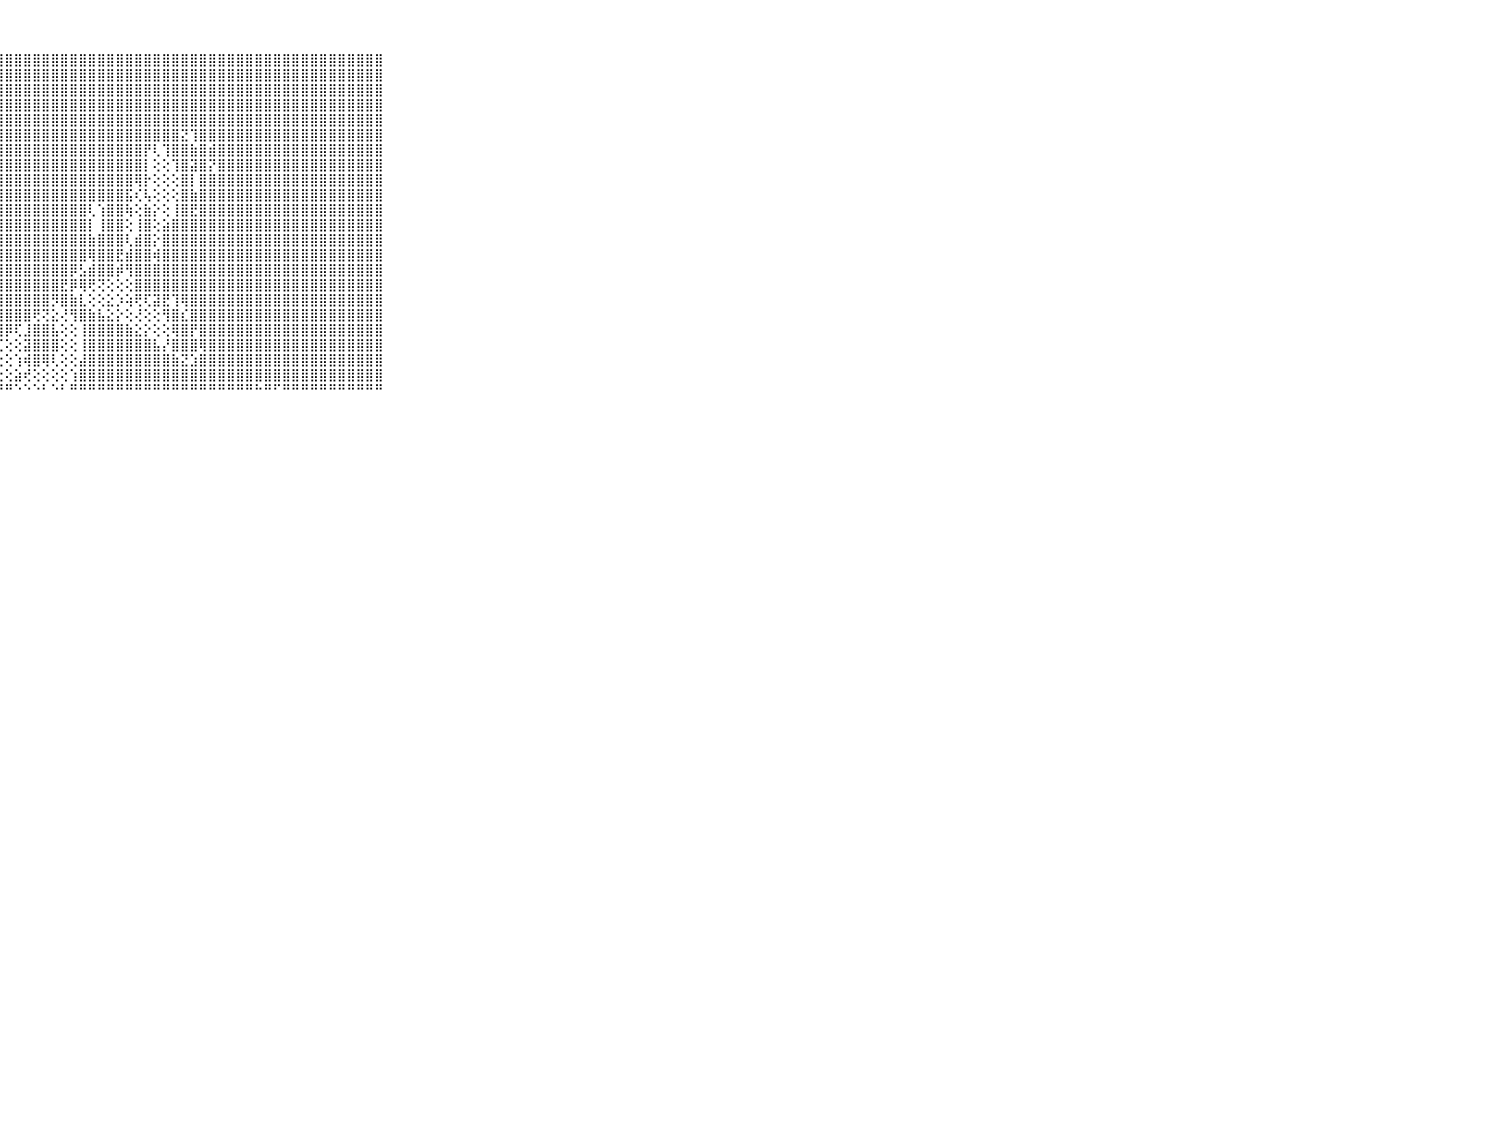

⠀⠀⠀⠀⠀⠀⠀⠀⠀⠀⠀⣿⣿⣿⣿⣿⣿⣿⣿⣿⣿⣿⣿⣿⣿⣿⣿⣿⣿⣿⣿⣿⣿⣿⣿⣿⣿⣿⣿⣿⣿⣿⣿⣿⣿⣿⣿⣿⣿⣿⣿⣿⣿⣿⣿⣿⣿⣿⣿⣿⣿⣿⣿⣿⣿⣿⣿⣿⣿⠀⠀⠀⠀⠀⠀⠀⠀⠀⠀⠀⠀
⠀⠀⠀⠀⠀⠀⠀⠀⠀⠀⠀⣿⣿⣿⣿⣿⣿⣿⣿⣿⣿⣿⣿⣿⣿⣿⣿⣿⣿⣿⣿⣿⣿⣿⣿⣿⣿⣿⣿⣿⣿⣿⣿⣿⣿⣿⣿⣿⣿⣿⣿⣿⣿⣿⣿⣿⣿⣿⣿⣿⣿⣿⣿⣿⣿⣿⣿⣿⣿⠀⠀⠀⠀⠀⠀⠀⠀⠀⠀⠀⠀
⠀⠀⠀⠀⠀⠀⠀⠀⠀⠀⠀⣿⣿⣿⣿⣿⣿⣿⣿⣿⣿⣿⣿⣿⣿⣿⣿⣿⣿⣿⣿⣿⣿⣿⣿⣿⣿⣿⣿⣿⣿⣿⣿⣿⣿⣿⣿⣿⣿⣿⣿⣿⣿⣿⣿⣿⣿⣿⣿⣿⣿⣿⣿⣿⣿⣿⣿⣿⣿⠀⠀⠀⠀⠀⠀⠀⠀⠀⠀⠀⠀
⠀⠀⠀⠀⠀⠀⠀⠀⠀⠀⠀⣿⣿⣿⣿⣿⣿⣿⣿⣿⣿⣿⣿⣿⣿⣿⣿⣿⣿⣿⣿⣿⣿⣿⣿⣿⣿⣿⣿⣿⣿⣿⣿⣿⣿⣿⣿⣿⣿⣿⣿⣿⣿⣿⣿⣿⣿⣿⣿⣿⣿⣿⣿⣿⣿⣿⣿⣿⣿⠀⠀⠀⠀⠀⠀⠀⠀⠀⠀⠀⠀
⠀⠀⠀⠀⠀⠀⠀⠀⠀⠀⠀⣿⣿⣿⣿⣿⣿⣿⣿⣿⣿⣿⣿⣿⣿⣿⣿⣿⣿⣿⣿⣿⣿⣿⣿⣿⣿⣿⣿⣿⣿⣿⣿⣿⣿⣿⣿⣿⣿⣿⣿⣿⣿⣿⣿⣿⣿⣿⣿⣿⣿⣿⣿⣿⣿⣿⣿⣿⣿⠀⠀⠀⠀⠀⠀⠀⠀⠀⠀⠀⠀
⠀⠀⠀⠀⠀⠀⠀⠀⠀⠀⠀⣿⣿⣿⣿⣿⣿⣿⣿⣿⣿⣿⣿⣿⣿⣿⣿⣿⣿⣿⣿⣿⣿⣿⣿⣿⣿⣿⣿⣿⣿⣿⣿⣿⣿⣿⣿⣝⢹⣿⣿⣿⣿⣿⣿⣿⣿⣿⣿⣿⣿⣿⣿⣿⣿⣿⣿⣿⣿⠀⠀⠀⠀⠀⠀⠀⠀⠀⠀⠀⠀
⠀⠀⠀⠀⠀⠀⠀⠀⠀⠀⠀⣿⣿⣿⣿⣿⣿⣿⣿⣿⣿⣿⣿⣿⣿⣿⣿⣿⣿⣿⣿⣿⣿⣿⣿⣿⣿⣿⣿⣿⣿⣿⣿⡟⢇⢹⣿⣿⣷⣿⣾⣿⣿⣿⣿⣿⣿⣿⣿⣿⣿⣿⣿⣿⣿⣿⣿⣿⣿⠀⠀⠀⠀⠀⠀⠀⠀⠀⠀⠀⠀
⠀⠀⠀⠀⠀⠀⠀⠀⠀⠀⠀⣿⣿⣿⣿⣿⣿⣿⣿⣿⣿⣿⣿⣿⣿⣿⣿⣿⣿⣿⣿⣿⣿⣿⣿⣿⣿⣿⣿⣿⣿⣿⣿⡇⢕⢕⢹⣿⣽⣿⡝⣿⣿⣿⣿⣿⣿⣿⣿⣿⣿⣿⣿⣿⣿⣿⣿⣿⣿⠀⠀⠀⠀⠀⠀⠀⠀⠀⠀⠀⠀
⠀⠀⠀⠀⠀⠀⠀⠀⠀⠀⠀⣿⣿⣿⣿⣿⣿⣿⣿⣿⣿⣿⣿⣿⣿⣿⣿⣿⣿⣿⣿⣿⣿⣿⣿⣿⣿⣿⣿⣿⣿⣿⢿⡗⢕⢕⢕⣿⡇⣿⣿⣿⣿⣿⣿⣿⣿⣿⣿⣿⣿⣿⣿⣿⣿⣿⣿⣿⣿⠀⠀⠀⠀⠀⠀⠀⠀⠀⠀⠀⠀
⠀⠀⠀⠀⠀⠀⠀⠀⠀⠀⠀⣿⣿⣿⣿⣿⣿⣿⣿⣿⣿⣿⣿⣿⣿⣿⣿⣿⣿⣿⣿⣿⣿⣿⣿⣿⣿⣿⣿⣿⣿⣯⢎⢧⢕⢕⢕⣿⣷⣿⣿⣿⣿⣿⣿⣿⣿⣿⣿⣿⣿⣿⣿⣿⣿⣿⣿⣿⣿⠀⠀⠀⠀⠀⠀⠀⠀⠀⠀⠀⠀
⠀⠀⠀⠀⠀⠀⠀⠀⠀⠀⠀⣿⣿⣿⣿⣿⣿⣿⣿⣿⣿⣿⣿⣿⣿⣿⣿⣿⣿⣿⣿⣿⣿⣿⣿⣿⣿⢇⢱⣿⣿⢷⢕⣷⡕⢕⢸⣿⣟⣿⣿⣿⣿⣿⣿⣿⣿⣿⣿⣿⣿⣿⣿⣿⣿⣿⣿⣿⣿⠀⠀⠀⠀⠀⠀⠀⠀⠀⠀⠀⠀
⠀⠀⠀⠀⠀⠀⠀⠀⠀⠀⠀⣿⣿⣿⣿⣿⣿⣿⣿⣿⣿⣿⣿⣿⣿⣿⣿⣿⣿⣿⣿⣿⣿⣿⣿⣿⣿⡇⢸⣿⣿⢕⢸⣿⢕⣵⣿⣿⣿⣿⣿⣿⣿⣿⣿⣿⣿⣿⣿⣿⣿⣿⣿⣿⣿⣿⣿⣿⣿⠀⠀⠀⠀⠀⠀⠀⠀⠀⠀⠀⠀
⠀⠀⠀⠀⠀⠀⠀⠀⠀⠀⠀⣿⣿⣿⣿⣿⣿⣿⣿⣿⣿⣿⣿⣿⣿⣿⣿⣿⣿⣿⣿⣿⣿⣿⣿⣿⣿⣷⣿⣿⣿⢇⣾⣿⡕⣿⣿⣿⣿⣿⣿⣿⣿⣿⣿⣿⣿⣿⣿⣿⣿⣿⣿⣿⣿⣿⣿⣿⣿⠀⠀⠀⠀⠀⠀⠀⠀⠀⠀⠀⠀
⠀⠀⠀⠀⠀⠀⠀⠀⠀⠀⠀⣿⣿⣿⣿⣿⣿⣿⣿⣿⣿⣿⣿⣿⣿⣿⣿⣿⣿⣿⣿⣿⣿⣿⣿⣿⣿⢿⣿⣿⣟⣾⣿⣿⢾⣿⣿⣿⣿⣿⣿⣿⣿⣿⣿⣿⣿⣿⣿⣿⣿⣿⣿⣿⣿⣿⣿⣿⣿⠀⠀⠀⠀⠀⠀⠀⠀⠀⠀⠀⠀
⠀⠀⠀⠀⠀⠀⠀⠀⠀⠀⠀⣿⣿⣿⣿⣿⣿⣿⣿⣿⣿⣿⣿⣿⣿⣿⣿⣿⣿⣿⣿⣿⣿⣿⣿⡿⣣⣾⣿⣿⡾⢻⣿⣿⣿⣿⣿⣿⣿⣿⣿⣿⣿⣿⣿⣿⣿⣿⣿⣿⣿⣿⣿⣿⣿⣿⣿⣿⣿⠀⠀⠀⠀⠀⠀⠀⠀⠀⠀⠀⠀
⠀⠀⠀⠀⠀⠀⠀⠀⠀⠀⠀⣿⣿⣿⣿⣿⣿⣿⣿⣿⣿⣿⣿⣿⣿⣿⣿⣿⣿⣿⣿⣿⣿⣿⣟⡿⢿⢟⢝⢕⢕⢕⣿⣿⣿⣿⣿⣿⣿⣿⣿⣿⣿⣿⣿⣿⣿⣿⣿⣿⣿⣿⣿⣿⣿⣿⣿⣿⣿⠀⠀⠀⠀⠀⠀⠀⠀⠀⠀⠀⠀
⠀⠀⠀⠀⠀⠀⠀⠀⠀⠀⠀⣿⣿⣿⣿⣿⣿⣿⣿⣿⣿⣿⣿⣿⣿⣿⣿⣿⣿⣿⣿⣿⣿⡻⣿⣷⣇⢕⢕⣕⡱⢵⢟⢏⣽⣟⢹⢿⣿⣿⣿⣿⣿⣿⣿⣿⣿⣿⣿⣿⣿⣿⣿⣿⣿⣿⣿⣿⣿⠀⠀⠀⠀⠀⠀⠀⠀⠀⠀⠀⠀
⠀⠀⠀⠀⠀⠀⠀⠀⠀⠀⠀⣿⣿⣿⣿⣿⣿⣿⣿⣿⣿⣿⣿⣿⣿⣿⣿⣿⣿⣿⣿⢟⢝⣕⢜⢻⣿⣷⣧⣕⡕⢕⢜⢕⢕⢻⣿⣎⣿⣿⣿⣿⣿⣿⣿⣿⣿⣿⣿⣿⣿⣿⣿⣿⣿⣿⣿⣿⣿⠀⠀⠀⠀⠀⠀⠀⠀⠀⠀⠀⠀
⠀⠀⠀⠀⠀⠀⠀⠀⠀⠀⠀⣿⣿⣿⣿⣿⣿⣿⣿⣿⣿⣿⣿⣿⣿⣿⣿⣿⡿⢏⣸⣿⣿⣧⢕⢕⢸⣿⣿⣿⣿⣷⣕⡕⢕⢕⢿⣿⡟⣿⣿⣿⣿⣿⣿⣿⣿⣿⣿⣿⣿⣿⣿⣿⣿⣿⣿⣿⣿⠀⠀⠀⠀⠀⠀⠀⠀⠀⠀⠀⠀
⠀⠀⠀⠀⠀⠀⠀⠀⠀⠀⠀⣿⣿⣿⣿⣿⣿⣿⣿⣿⣿⣿⣿⣿⣿⣿⡿⢏⢕⢕⣽⣿⣿⣿⢕⢕⢸⣿⣿⣿⣿⣿⣿⣿⣧⡜⣿⣿⣿⢿⣿⣿⣿⣿⣿⣿⣿⣿⣿⣿⣿⣿⣿⣿⣿⣿⣿⣿⣿⠀⠀⠀⠀⠀⠀⠀⠀⠀⠀⠀⠀
⠀⠀⠀⠀⠀⠀⠀⠀⠀⠀⠀⣿⣿⣿⣿⣿⣿⣿⣿⣿⣿⣿⣿⣿⣿⢿⢕⢕⢕⢱⢾⣿⢿⢇⢕⢕⣼⣿⣿⣿⣿⣿⣿⣿⣿⣿⣷⣝⣱⣿⣿⣿⣿⣿⣿⣿⣿⣿⣿⣿⣿⣿⣿⣿⣿⣿⣿⣿⣿⠀⠀⠀⠀⠀⠀⠀⠀⠀⠀⠀⠀
⠀⠀⠀⠀⠀⠀⠀⠀⠀⠀⠀⣿⣿⣿⣿⣿⣿⣿⣿⣿⣿⣿⣿⣿⢏⢕⢕⢕⢕⣵⢞⢕⢕⢕⢕⢱⣿⣿⣿⣿⣿⣿⣿⣿⣿⣿⣿⣿⣿⣿⣿⣿⣿⣿⣿⣿⣿⣿⣿⣿⣿⣿⣿⣿⣿⣿⣿⣿⣿⠀⠀⠀⠀⠀⠀⠀⠀⠀⠀⠀⠀
⠀⠀⠀⠀⠀⠀⠀⠀⠀⠀⠀⠛⠛⠛⠛⠛⠛⠛⠛⠛⠛⠛⠛⠋⠑⠑⠑⠘⠛⠑⠑⠑⠃⠑⠃⠛⠛⠛⠛⠛⠛⠛⠛⠛⠛⠛⠛⠛⠛⠛⠛⠛⠛⠛⠛⠓⠛⠋⠛⠛⠛⠛⠛⠛⠛⠛⠛⠛⠛⠀⠀⠀⠀⠀⠀⠀⠀⠀⠀⠀⠀